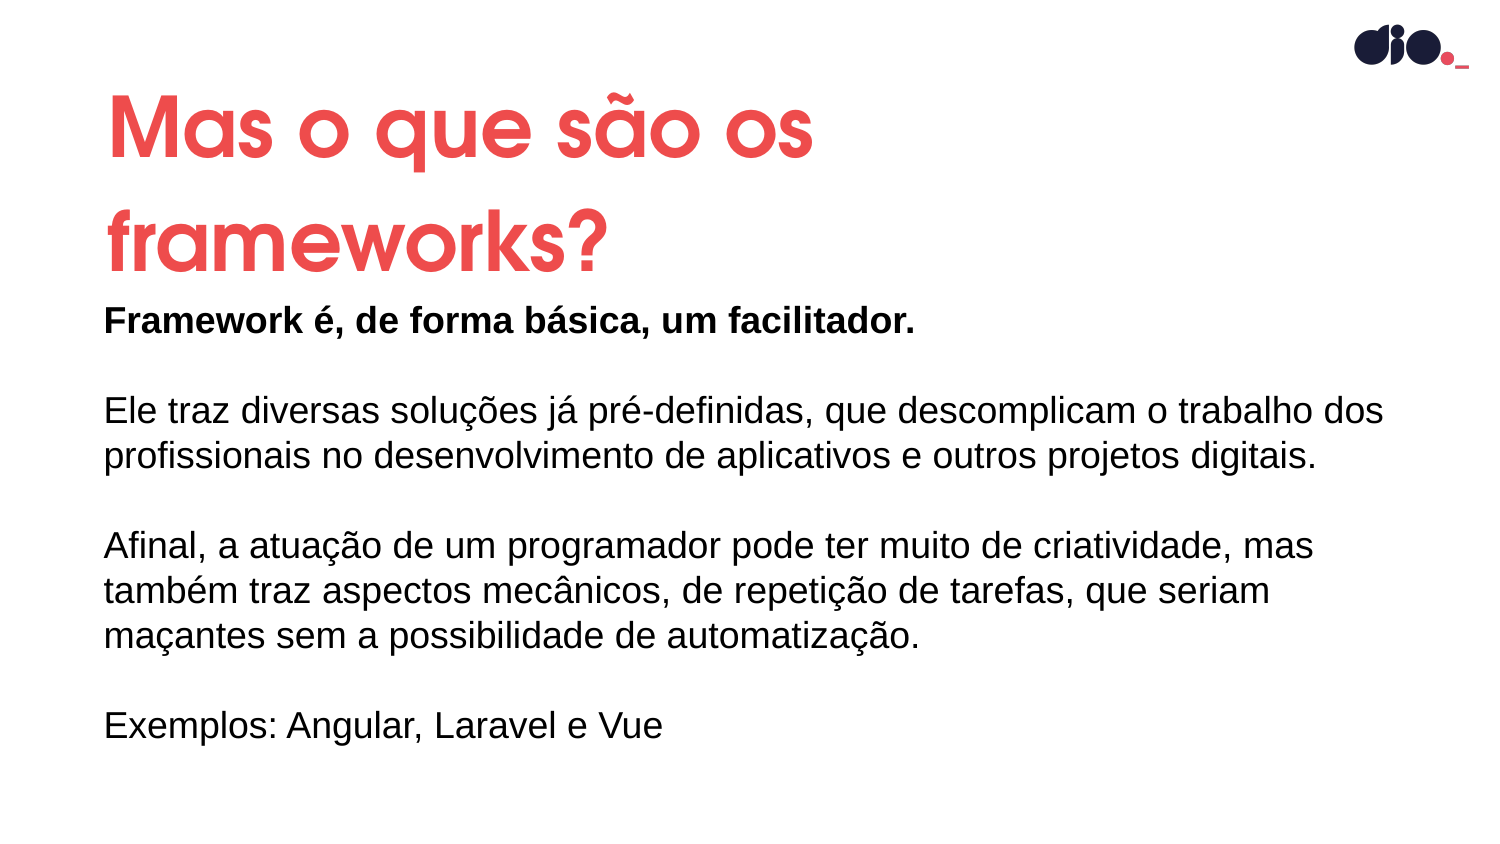

Mas o que são os frameworks?
Framework é, de forma básica, um facilitador.

Ele traz diversas soluções já pré-definidas, que descomplicam o trabalho dos profissionais no desenvolvimento de aplicativos e outros projetos digitais.

Afinal, a atuação de um programador pode ter muito de criatividade, mas também traz aspectos mecânicos, de repetição de tarefas, que seriam maçantes sem a possibilidade de automatização.

Exemplos: Angular, Laravel e Vue